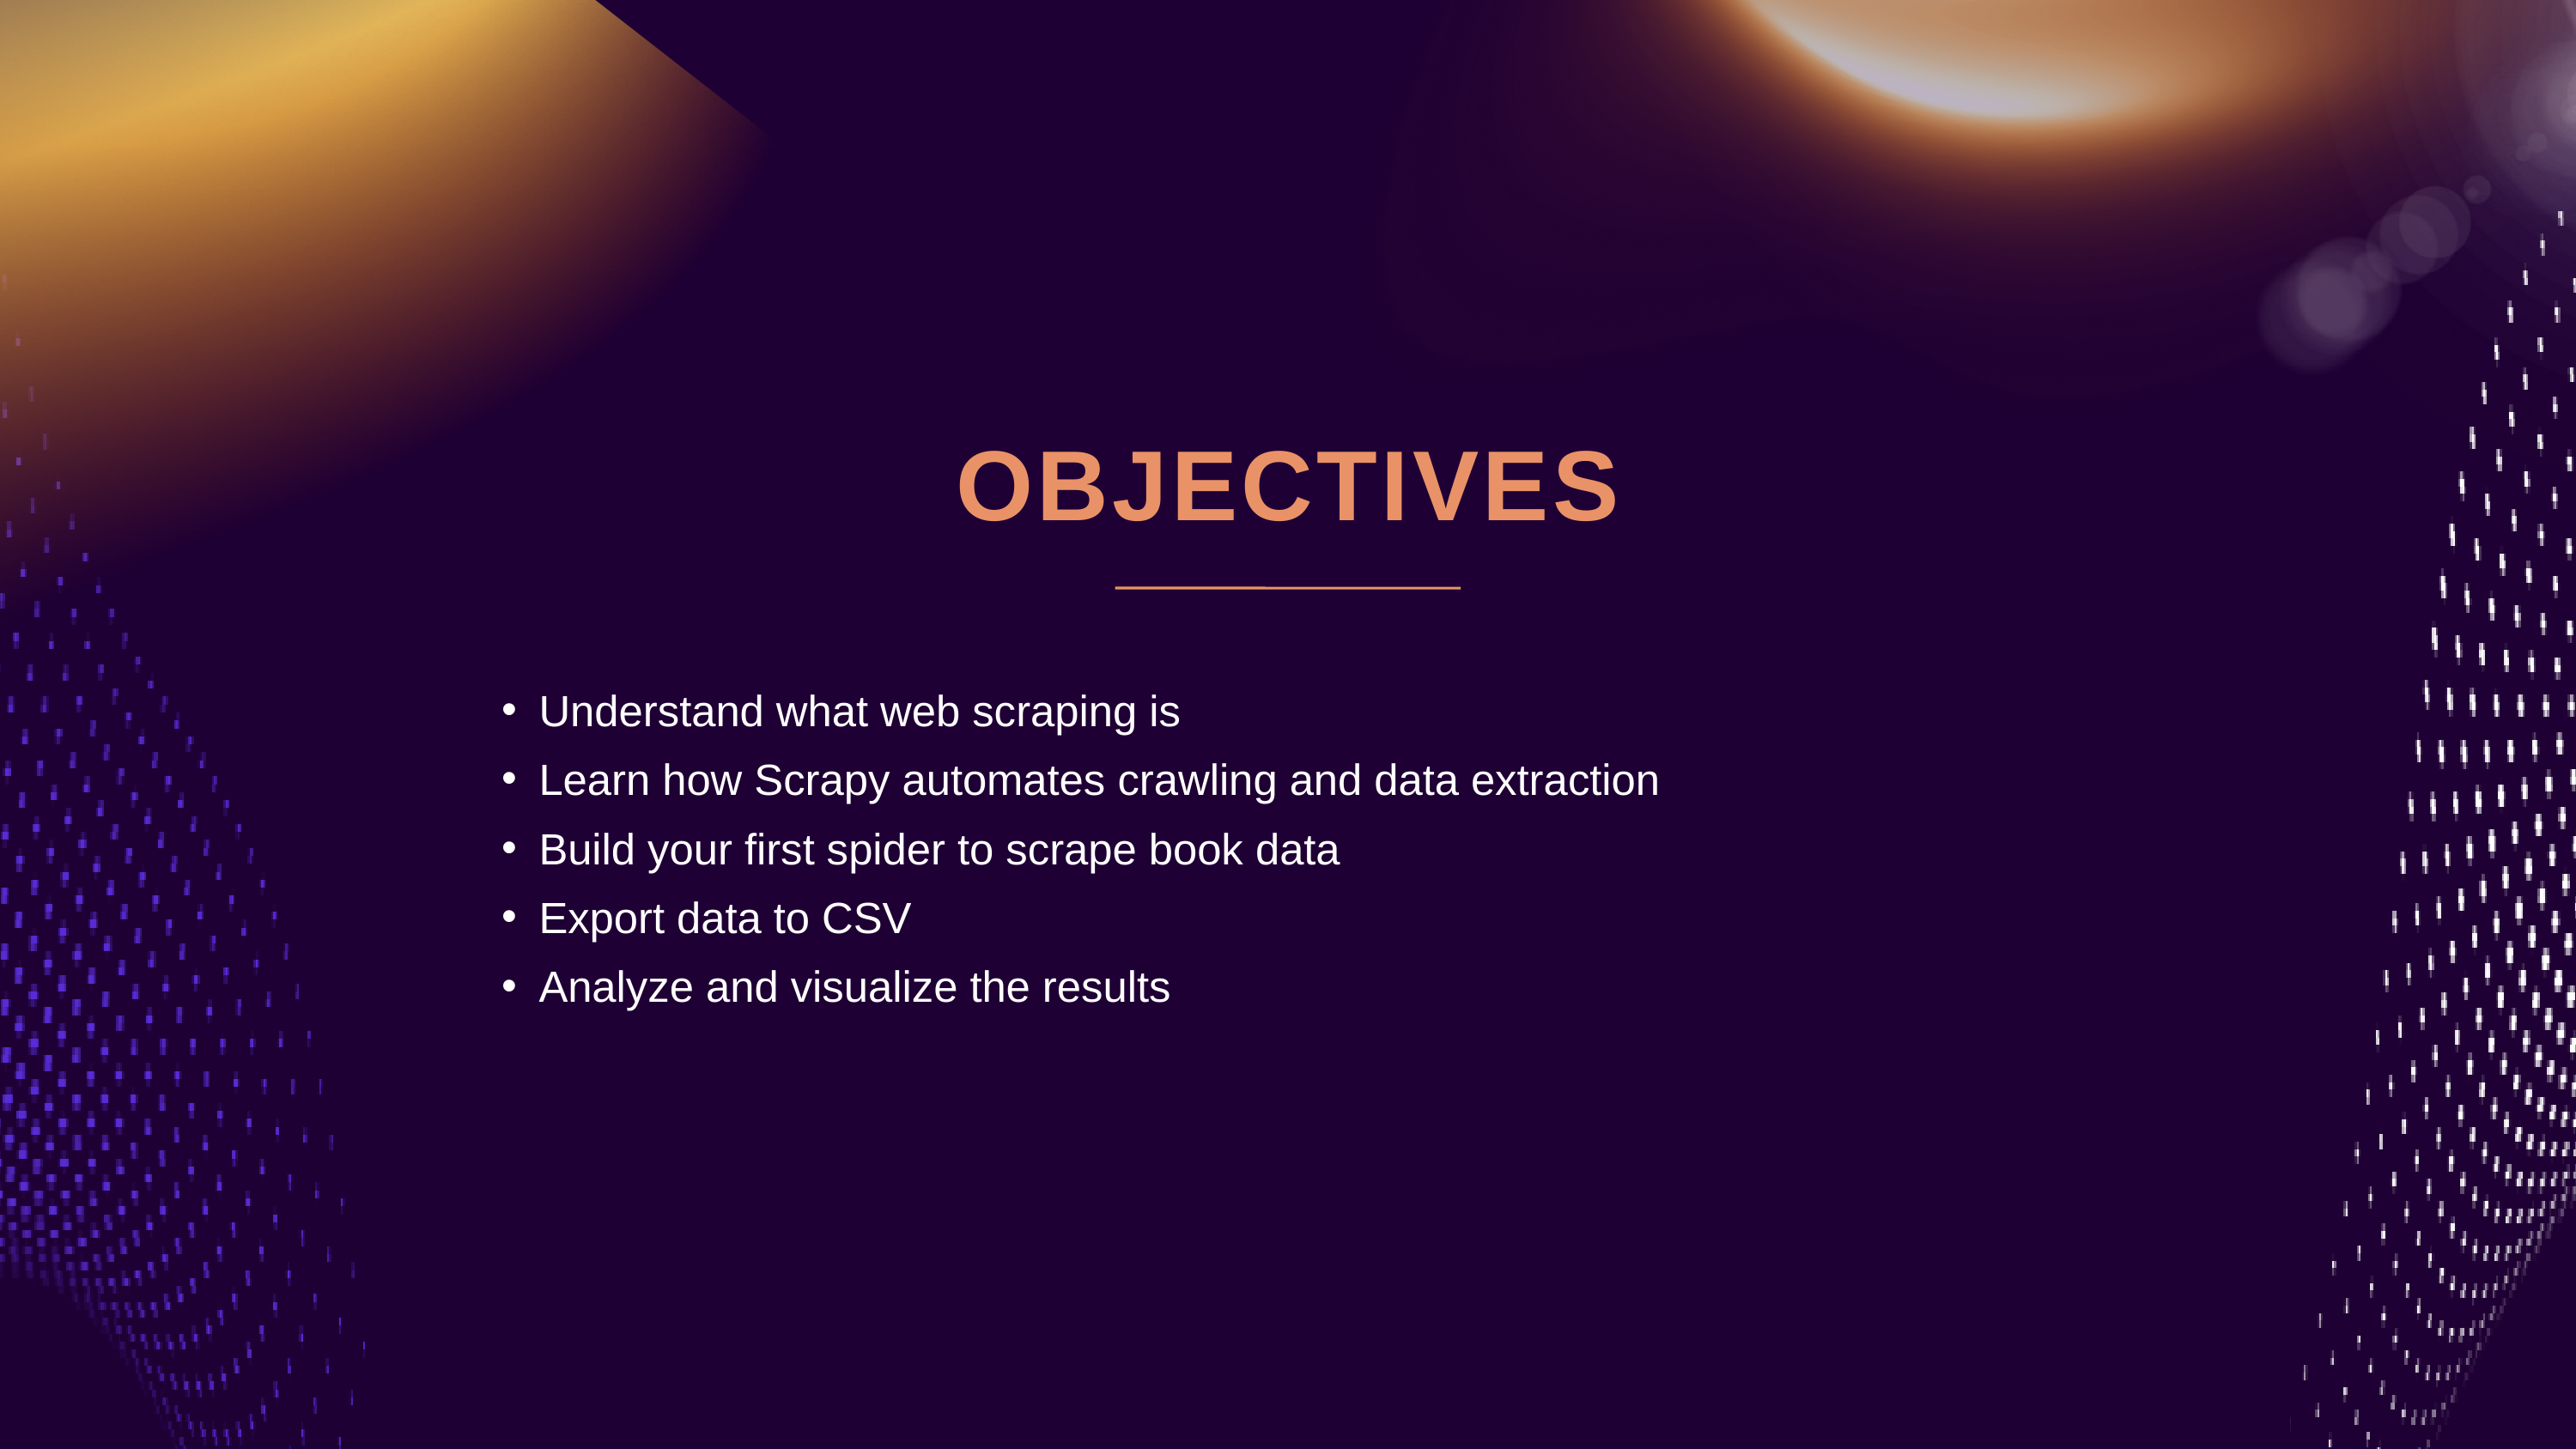

OBJECTIVES

Understand what web scraping is
Learn how Scrapy automates crawling and data extraction
Build your first spider to scrape book data
Export data to CSV
Analyze and visualize the results